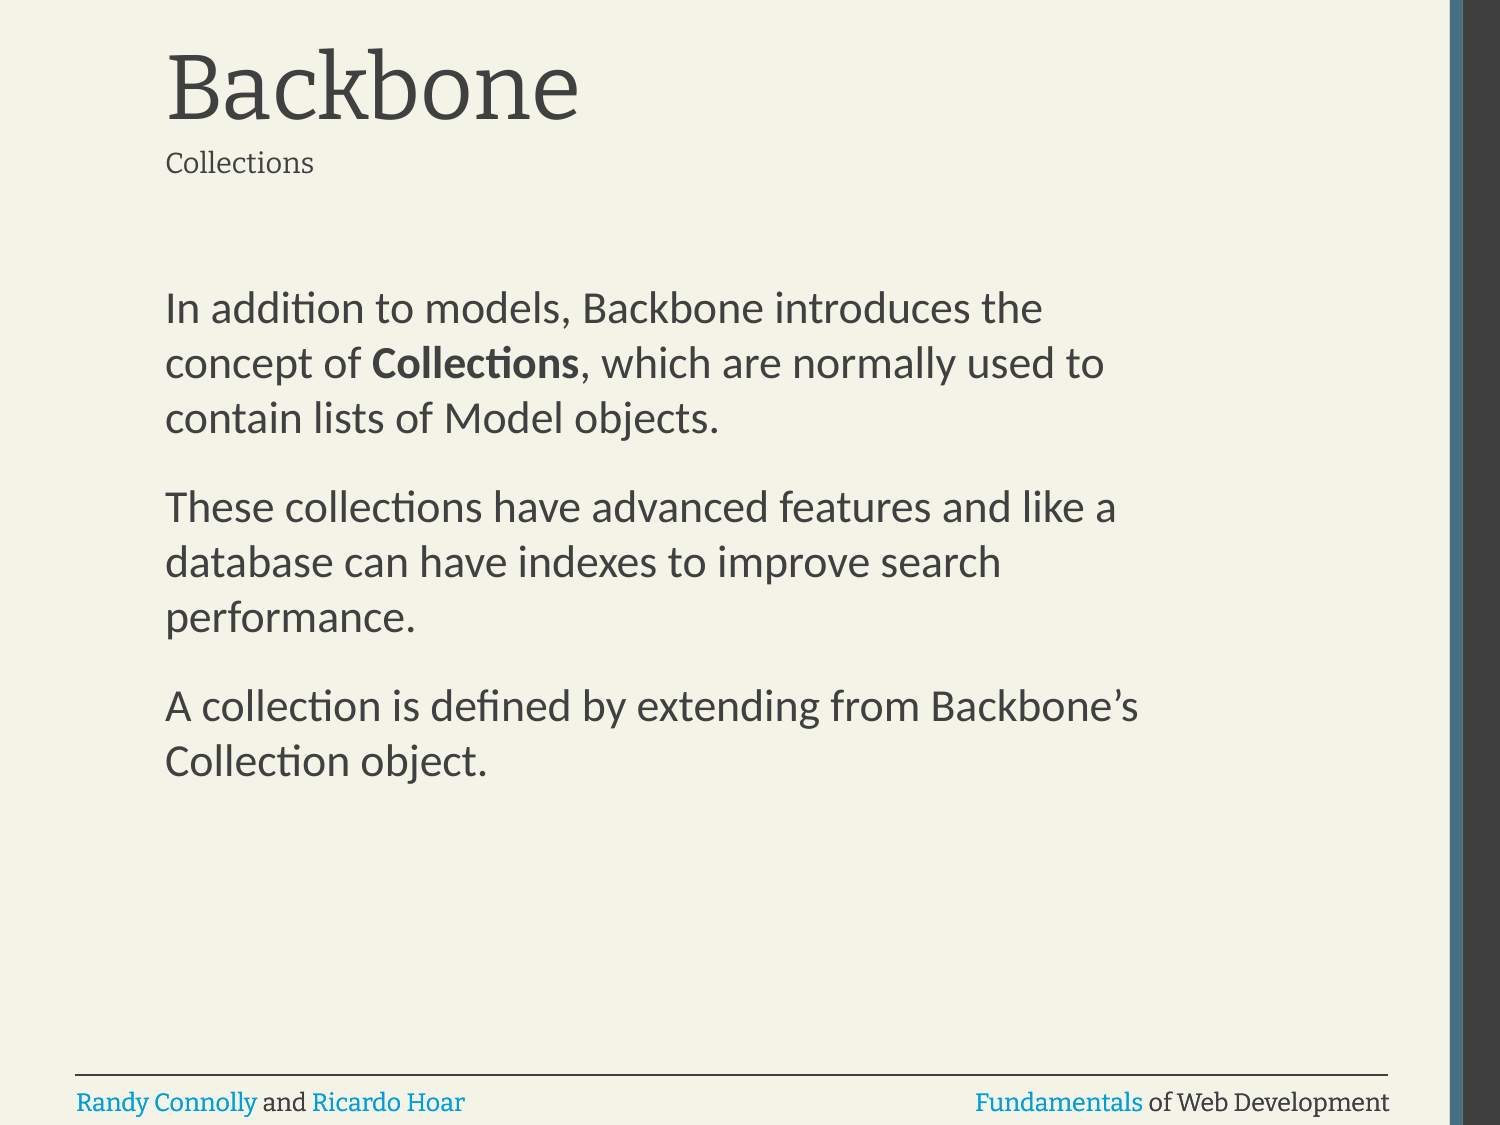

# Backbone
Collections
In addition to models, Backbone introduces the concept of Collections, which are normally used to contain lists of Model objects.
These collections have advanced features and like a database can have indexes to improve search performance.
A collection is defined by extending from Backbone’s Collection object.